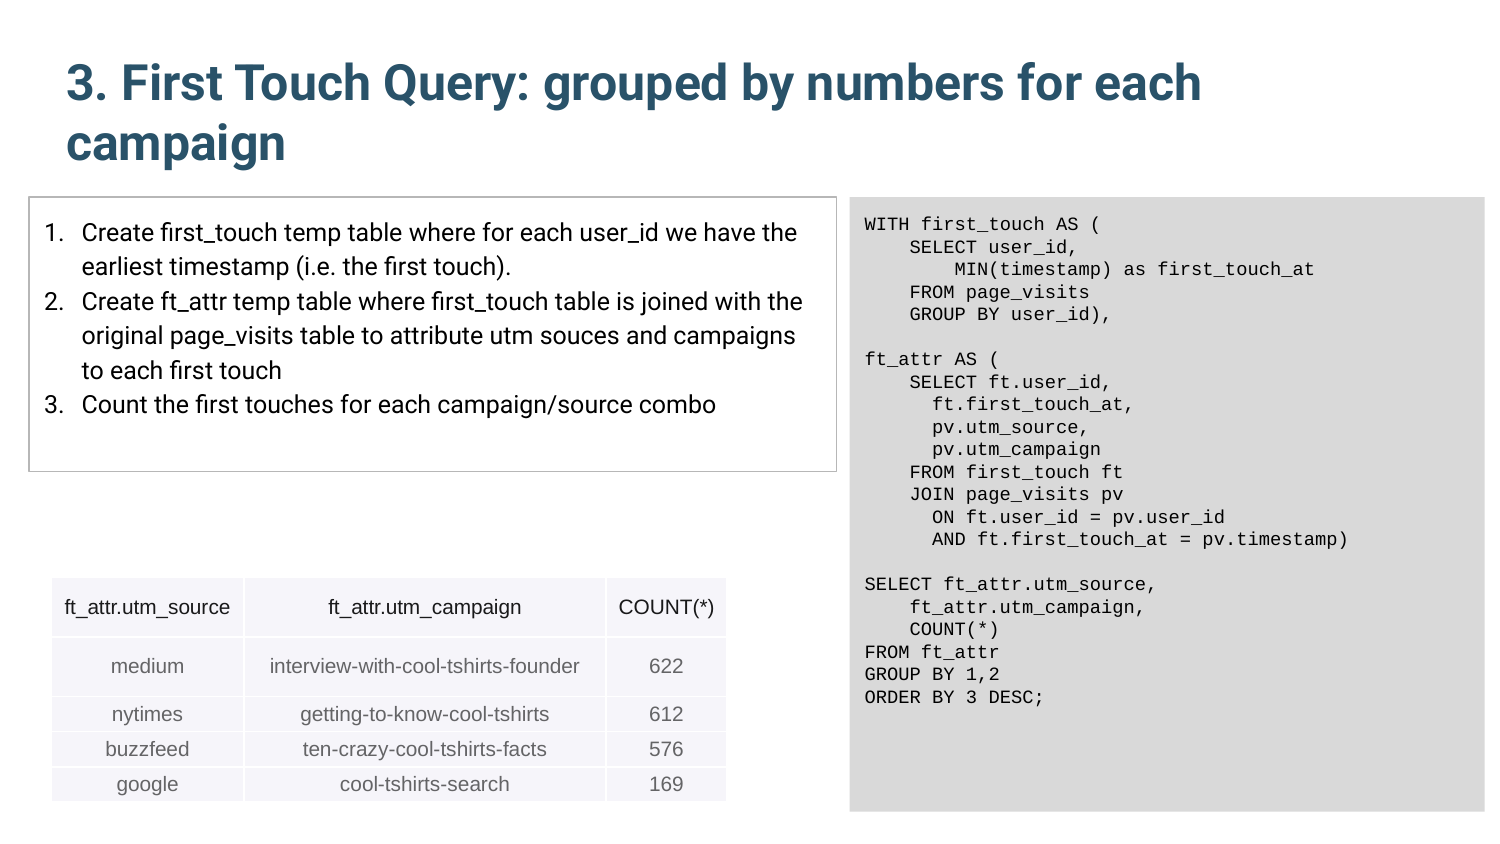

3. First Touch Query: grouped by numbers for each campaign
Create first_touch temp table where for each user_id we have the earliest timestamp (i.e. the first touch).
Create ft_attr temp table where first_touch table is joined with the original page_visits table to attribute utm souces and campaigns to each first touch
Count the first touches for each campaign/source combo

WITH first_touch AS (
    SELECT user_id,
        MIN(timestamp) as first_touch_at
    FROM page_visits
    GROUP BY user_id),

ft_attr AS (
    SELECT ft.user_id,
      ft.first_touch_at,
      pv.utm_source,
      pv.utm_campaign
    FROM first_touch ft
    JOIN page_visits pv
      ON ft.user_id = pv.user_id
      AND ft.first_touch_at = pv.timestamp)

SELECT ft_attr.utm_source,
    ft_attr.utm_campaign,
    COUNT(*)
FROM ft_attr
GROUP BY 1,2
ORDER BY 3 DESC;
| ft\_attr.utm\_source | ft\_attr.utm\_campaign | COUNT(\*) |
| --- | --- | --- |
| medium | interview-with-cool-tshirts-founder | 622 |
| nytimes | getting-to-know-cool-tshirts | 612 |
| buzzfeed | ten-crazy-cool-tshirts-facts | 576 |
| google | cool-tshirts-search | 169 |